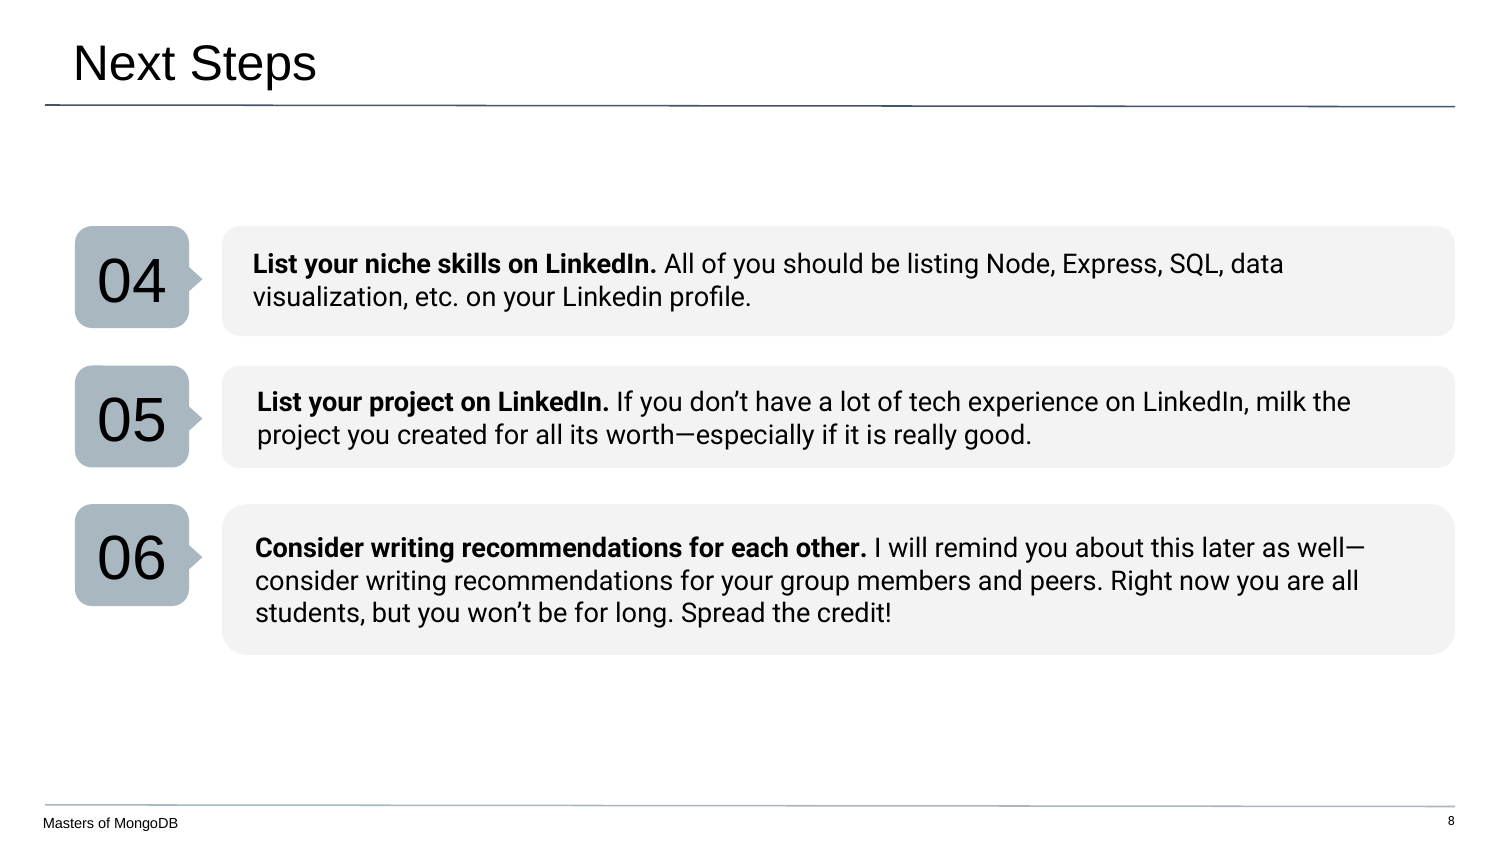

# Next Steps
04

List your niche skills on LinkedIn. All of you should be listing Node, Express, SQL, data visualization, etc. on your Linkedin profile.
05

List your project on LinkedIn. If you don’t have a lot of tech experience on LinkedIn, milk the project you created for all its worth—especially if it is really good.
06

Consider writing recommendations for each other. I will remind you about this later as well—consider writing recommendations for your group members and peers. Right now you are all students, but you won’t be for long. Spread the credit!
Masters of MongoDB